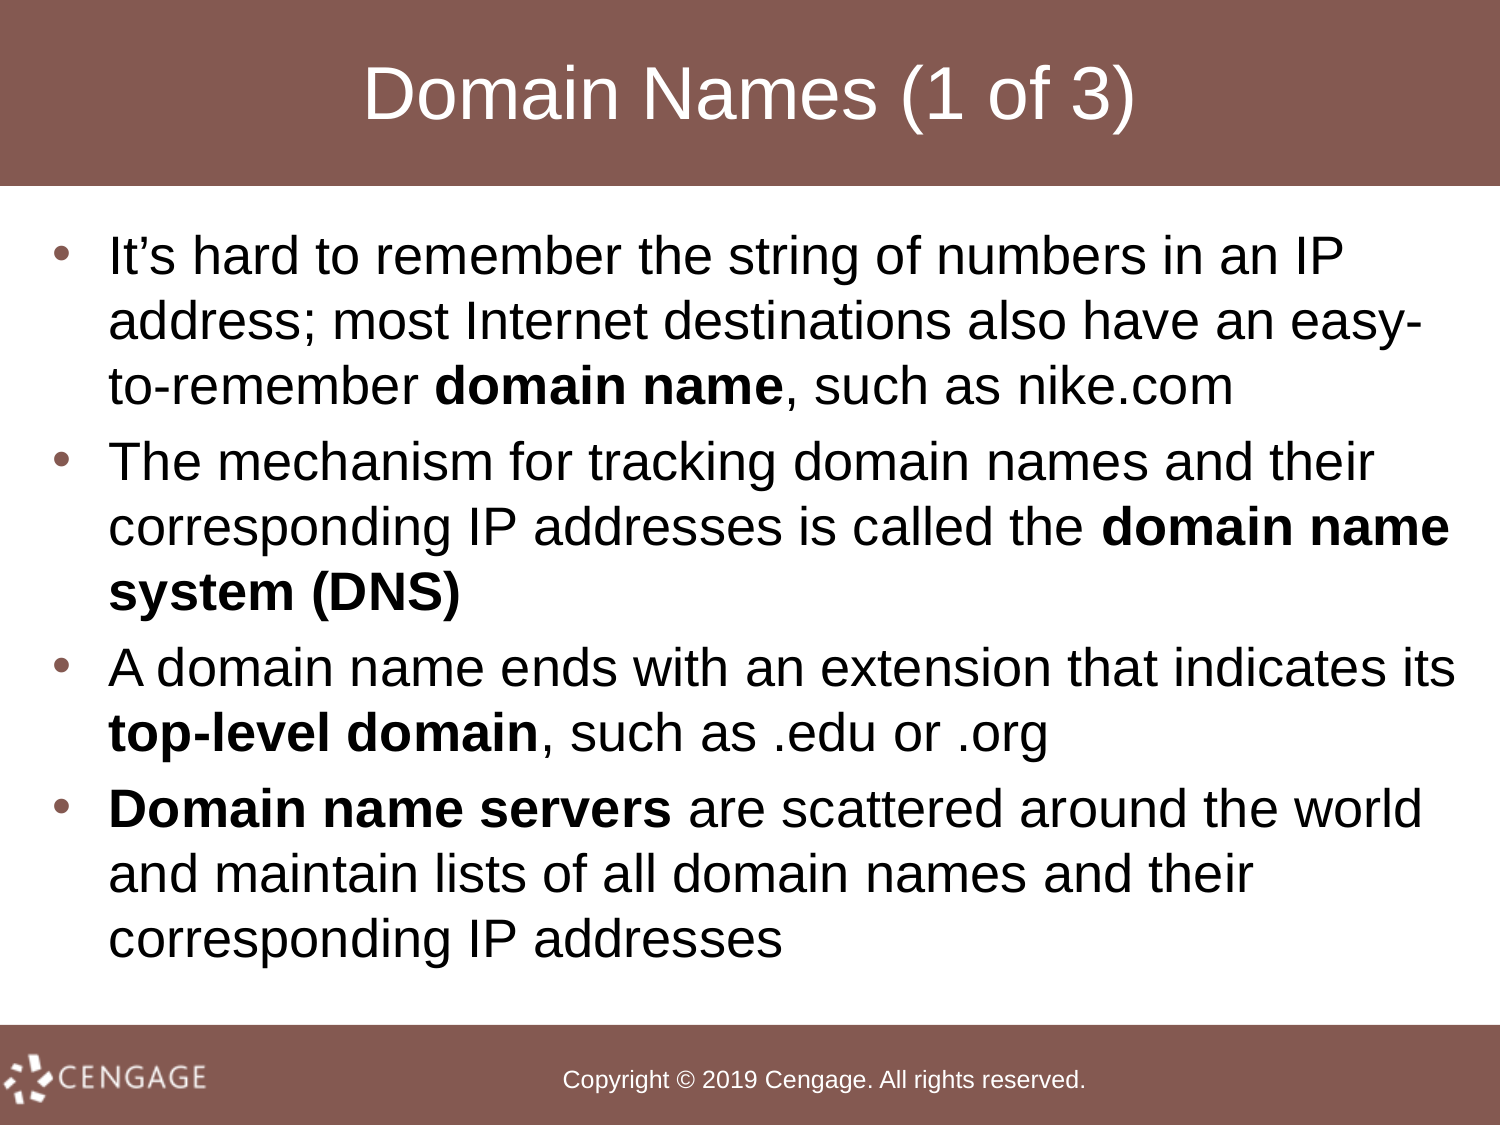

# Domain Names (1 of 3)
It’s hard to remember the string of numbers in an IP address; most Internet destinations also have an easy-to-remember domain name, such as nike.com
The mechanism for tracking domain names and their corresponding IP addresses is called the domain name system (DNS)
A domain name ends with an extension that indicates its top-level domain, such as .edu or .org
Domain name servers are scattered around the world and maintain lists of all domain names and their corresponding IP addresses